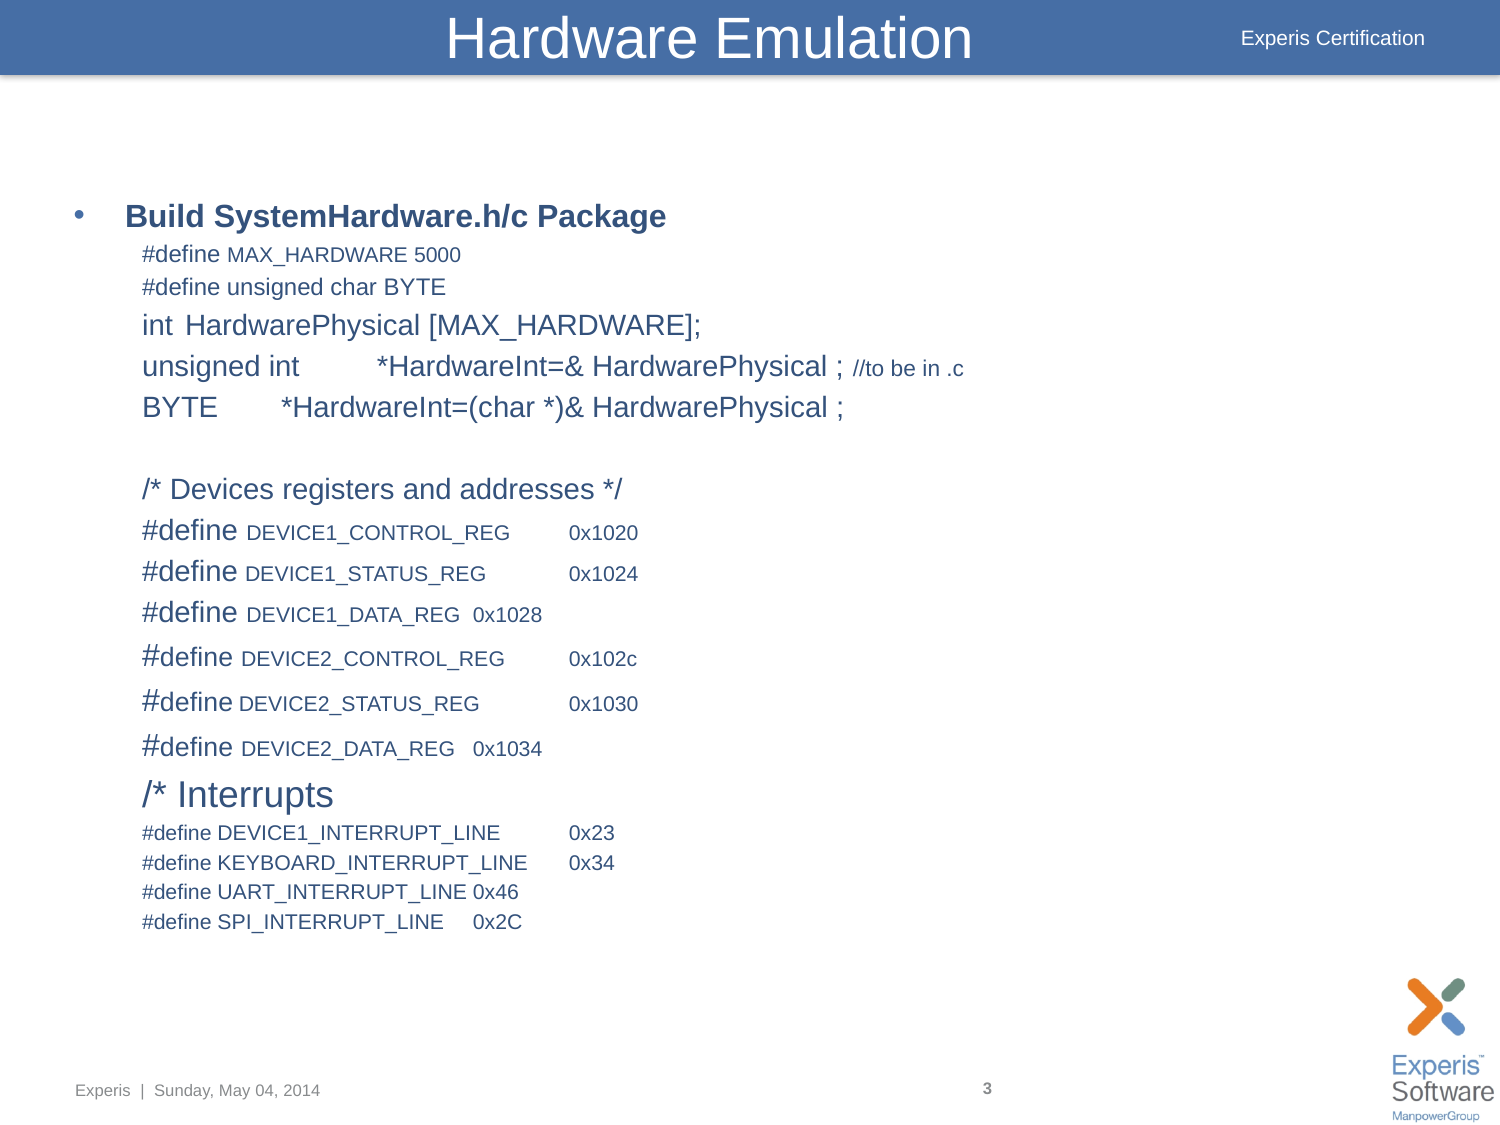

# Hardware Emulation
Build SystemHardware.h/c Package
#define MAX_HARDWARE 5000
#define unsigned char BYTE
int 			HardwarePhysical [MAX_HARDWARE];
unsigned int 	*HardwareInt=& HardwarePhysical ; //to be in .c
BYTE   		*HardwareInt=(char *)& HardwarePhysical ;

/* Devices registers and addresses */
#define DEVICE1_CONTROL_REG 	0x1020
#define DEVICE1_STATUS_REG 		0x1024
#define DEVICE1_DATA_REG 		0x1028
#define DEVICE2_CONTROL_REG 	0x102c
#define DEVICE2_STATUS_REG 		0x1030
#define DEVICE2_DATA_REG 		0x1034
/* Interrupts
#define DEVICE1_INTERRUPT_LINE	0x23
#define KEYBOARD_INTERRUPT_LINE	0x34
#define UART_INTERRUPT_LINE		0x46
#define SPI_INTERRUPT_LINE		0x2C